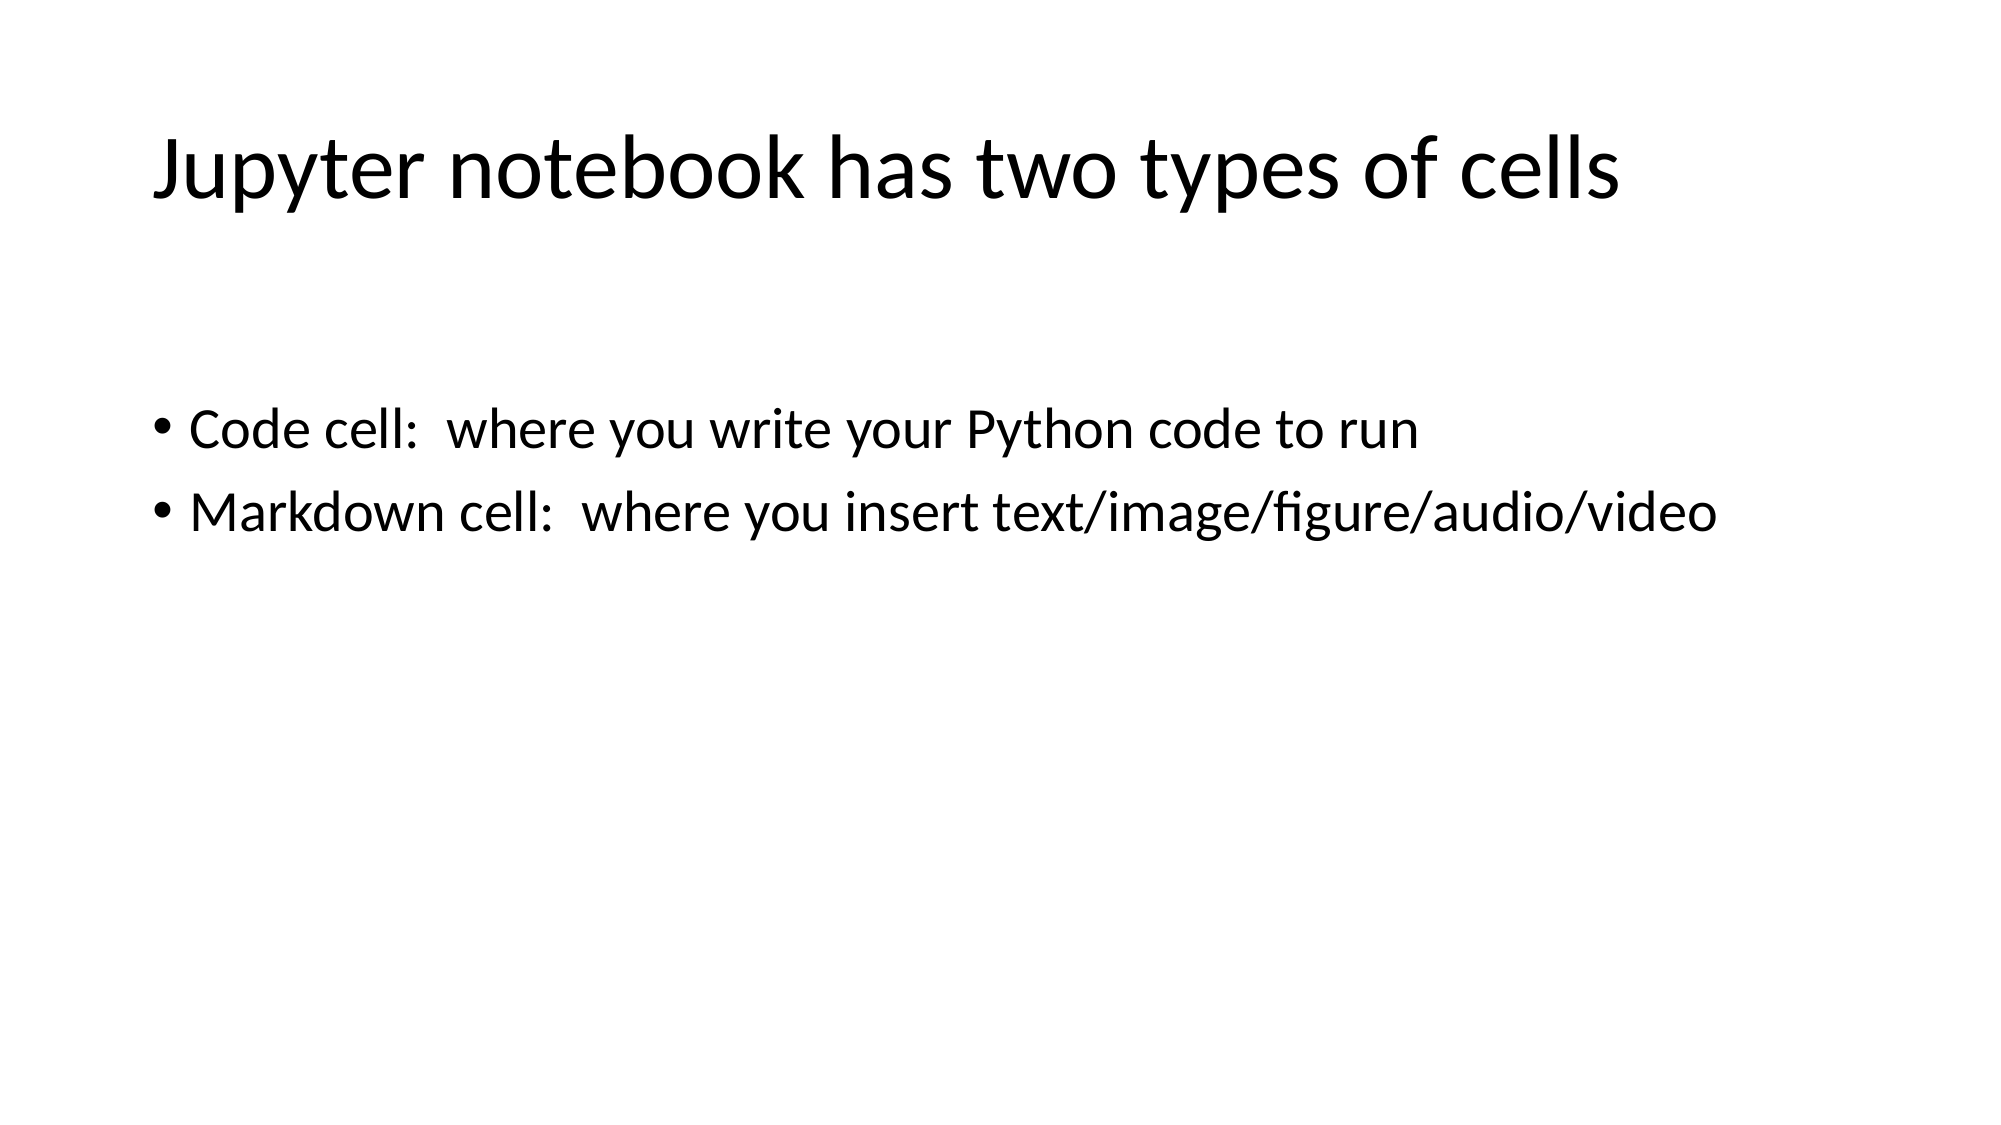

# Jupyter notebook has two types of cells

Code cell:  where you write your Python code to run
Markdown cell:  where you insert text/image/figure/audio/video